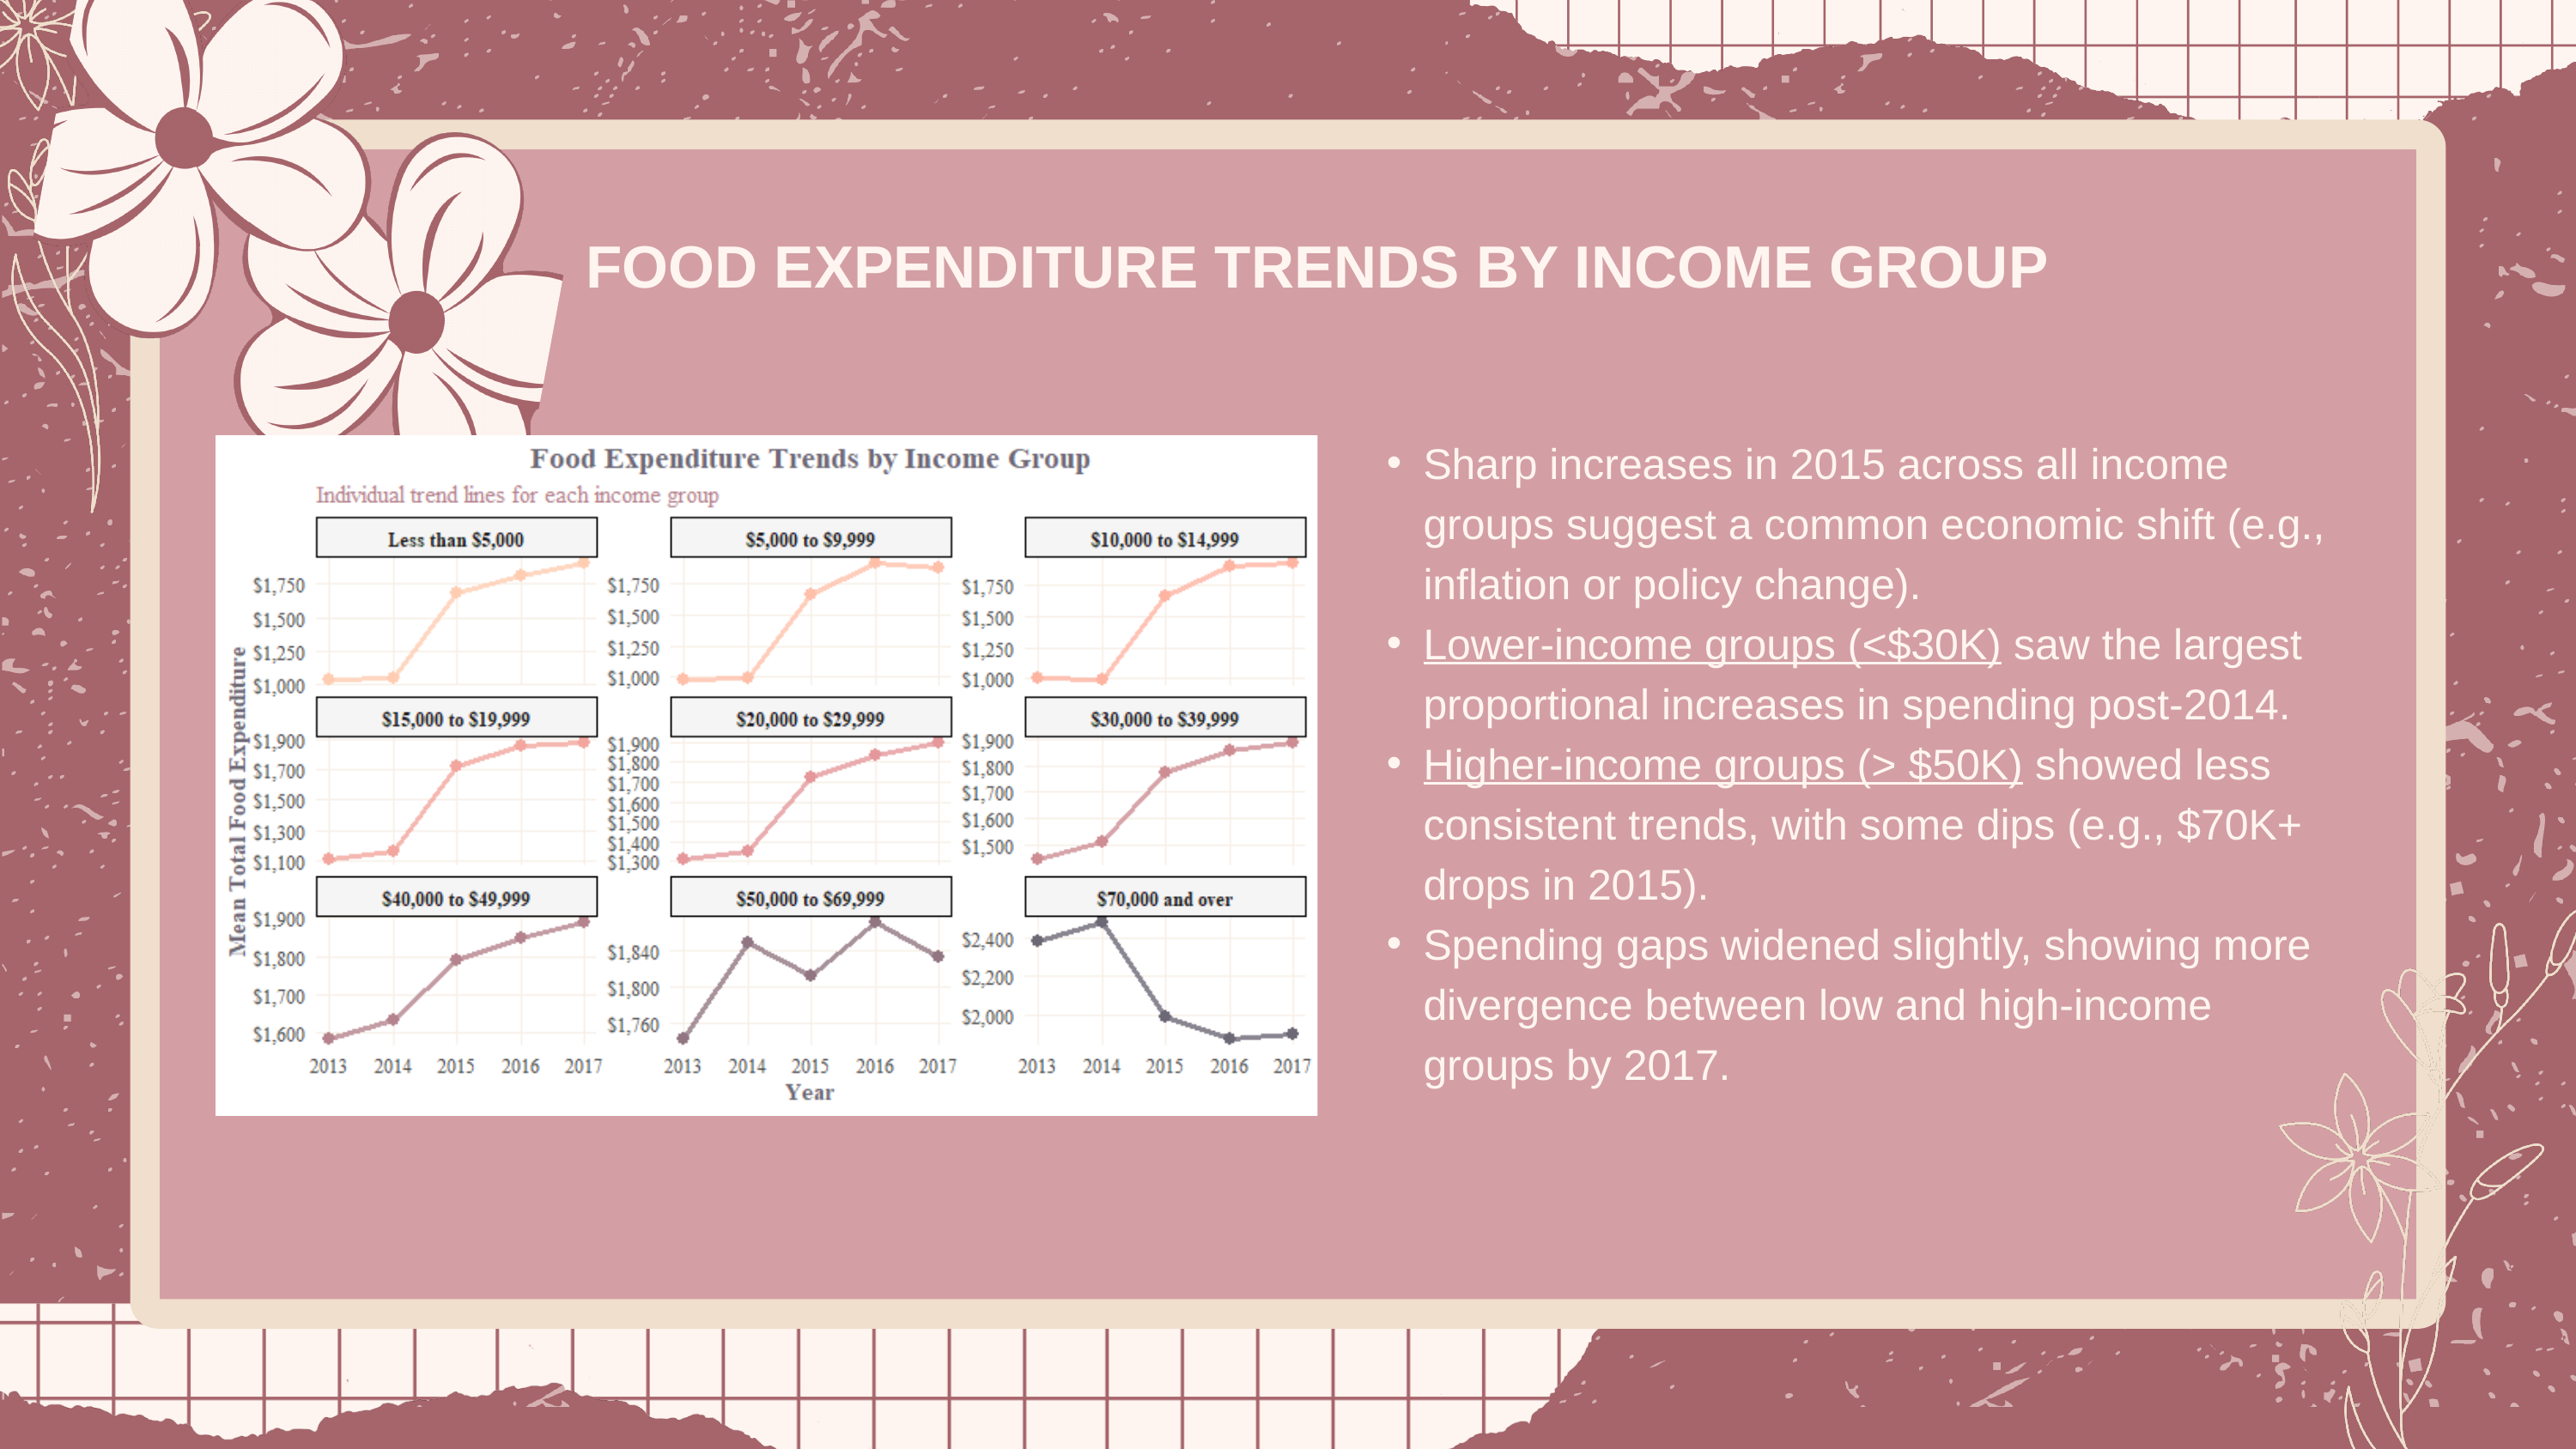

FOOD EXPENDITURE TRENDS BY INCOME GROUP
Sharp increases in 2015 across all income groups suggest a common economic shift (e.g., inflation or policy change).
Lower-income groups (<$30K) saw the largest proportional increases in spending post-2014.
Higher-income groups (> $50K) showed less consistent trends, with some dips (e.g., $70K+ drops in 2015).
Spending gaps widened slightly, showing more divergence between low and high-income groups by 2017.